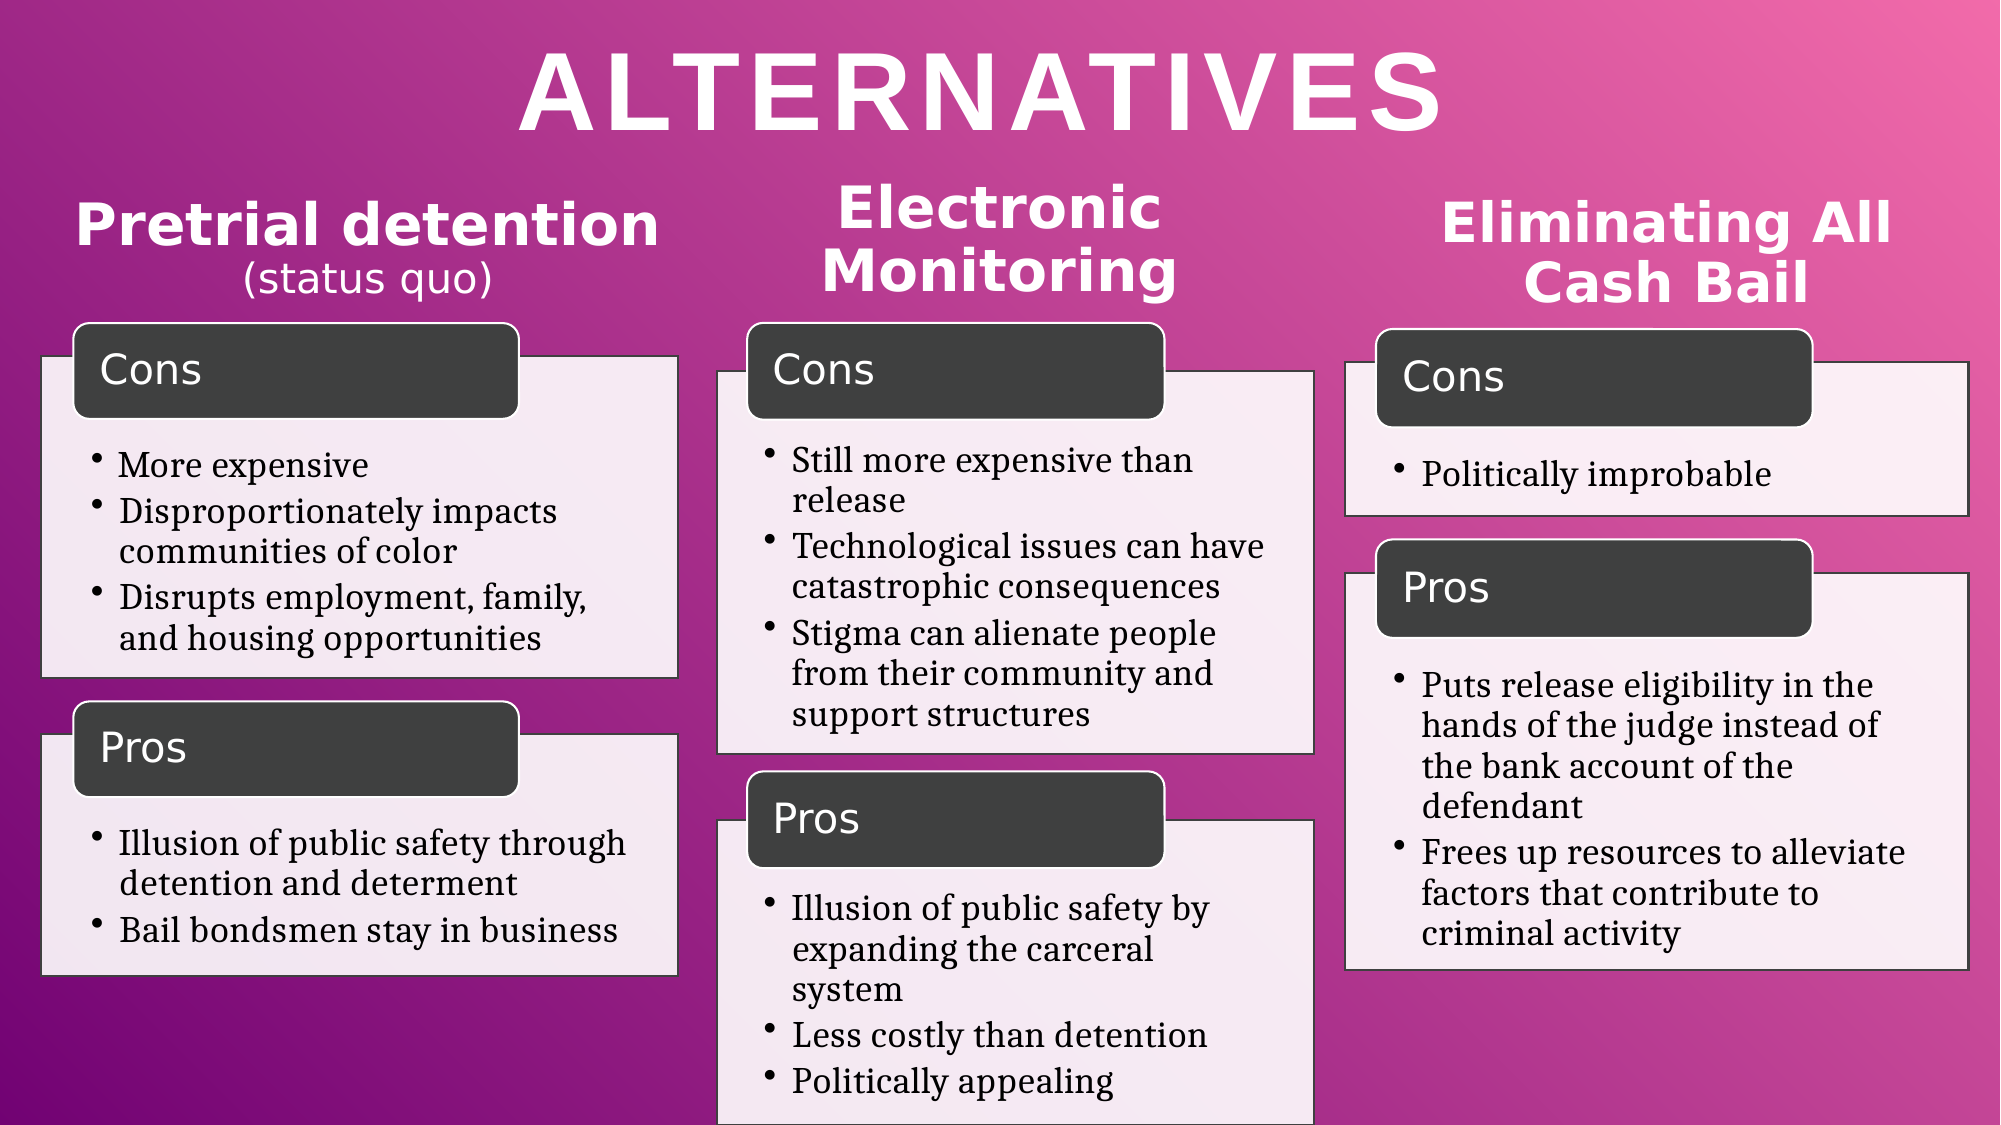

Alternatives
Electronic Monitoring
Pretrial detention
(status quo)
Eliminating All Cash Bail
Still more expensive than release
Technological issues can have catastrophic consequences
Stigma can alienate people from their community and support structures
Cons
Illusion of public safety by expanding the carceral system
Less costly than detention
Politically appealing
Pros
Politically improbable
Cons
Puts release eligibility in the hands of the judge instead of the bank account of the defendant
Frees up resources to alleviate factors that contribute to criminal activity
Pros
More expensive
Disproportionately impacts communities of color
Disrupts employment, family, and housing opportunities
Cons
Illusion of public safety through detention and determent
Bail bondsmen stay in business
Pros